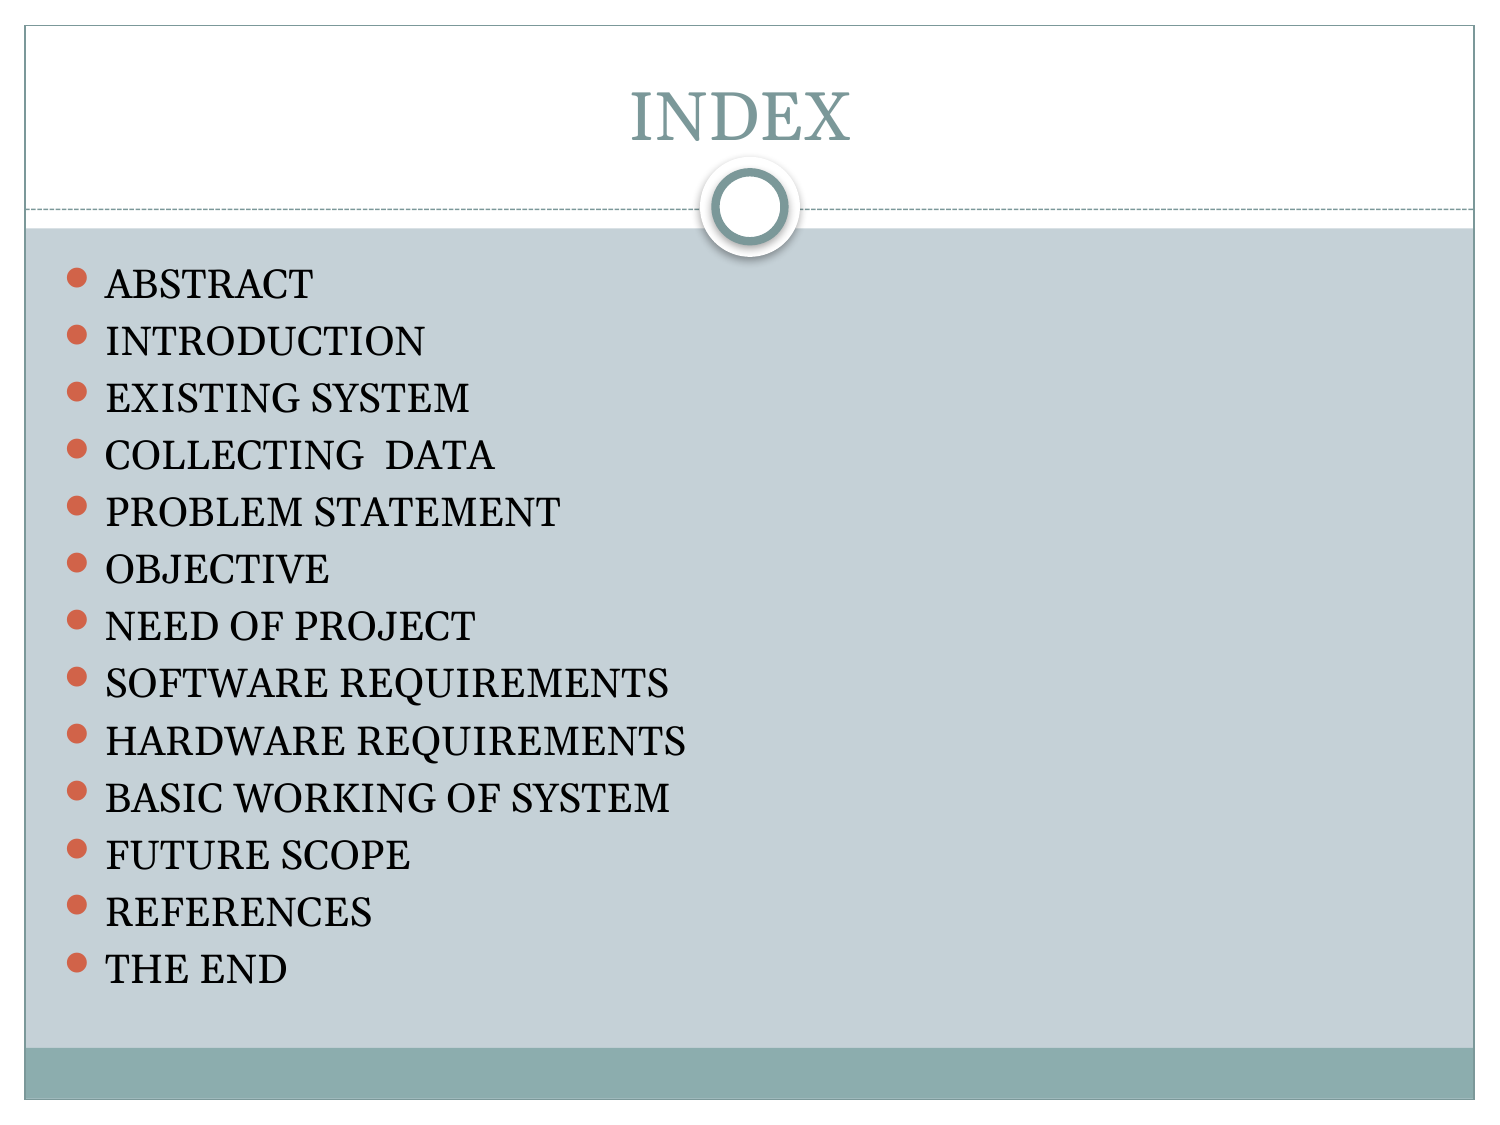

# INDEX
ABSTRACT
INTRODUCTION
EXISTING SYSTEM
COLLECTING  DATA
PROBLEM STATEMENT
OBJECTIVE
NEED OF PROJECT
SOFTWARE REQUIREMENTS
HARDWARE REQUIREMENTS
BASIC WORKING OF SYSTEM
FUTURE SCOPE
REFERENCES
THE END